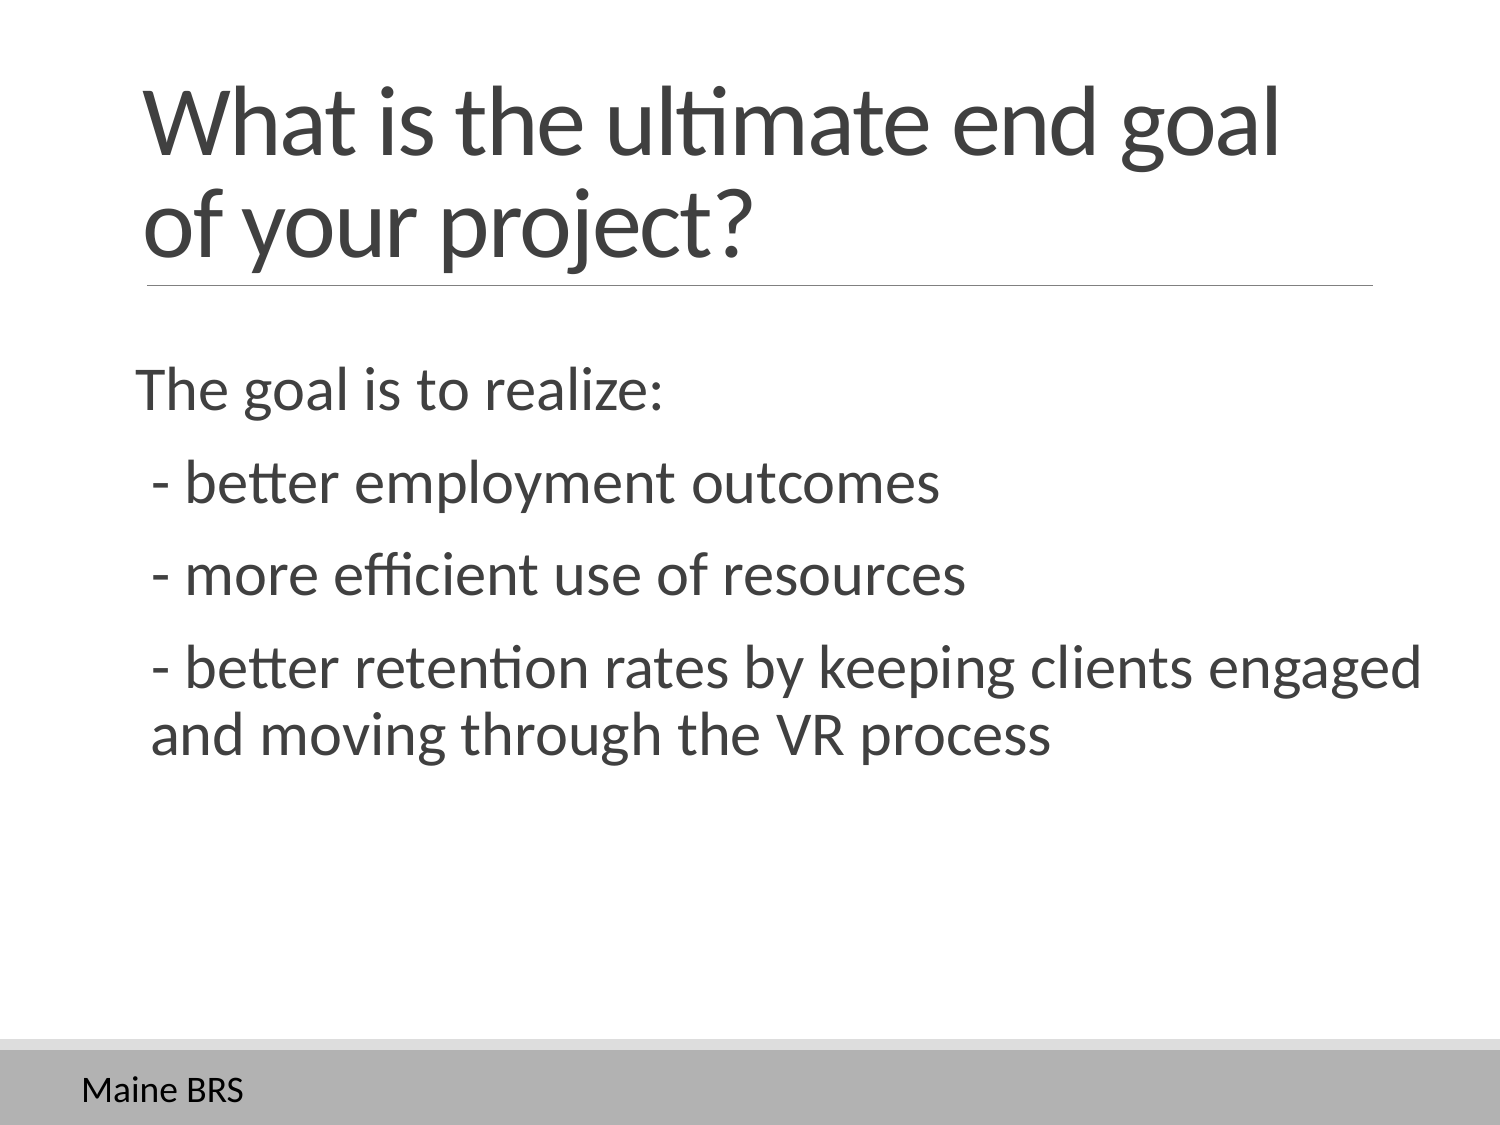

# What is the ultimate end goal of your project?
The goal is to realize:
- better employment outcomes
- more efficient use of resources
- better retention rates by keeping clients engaged and moving through the VR process
Maine BRS
18